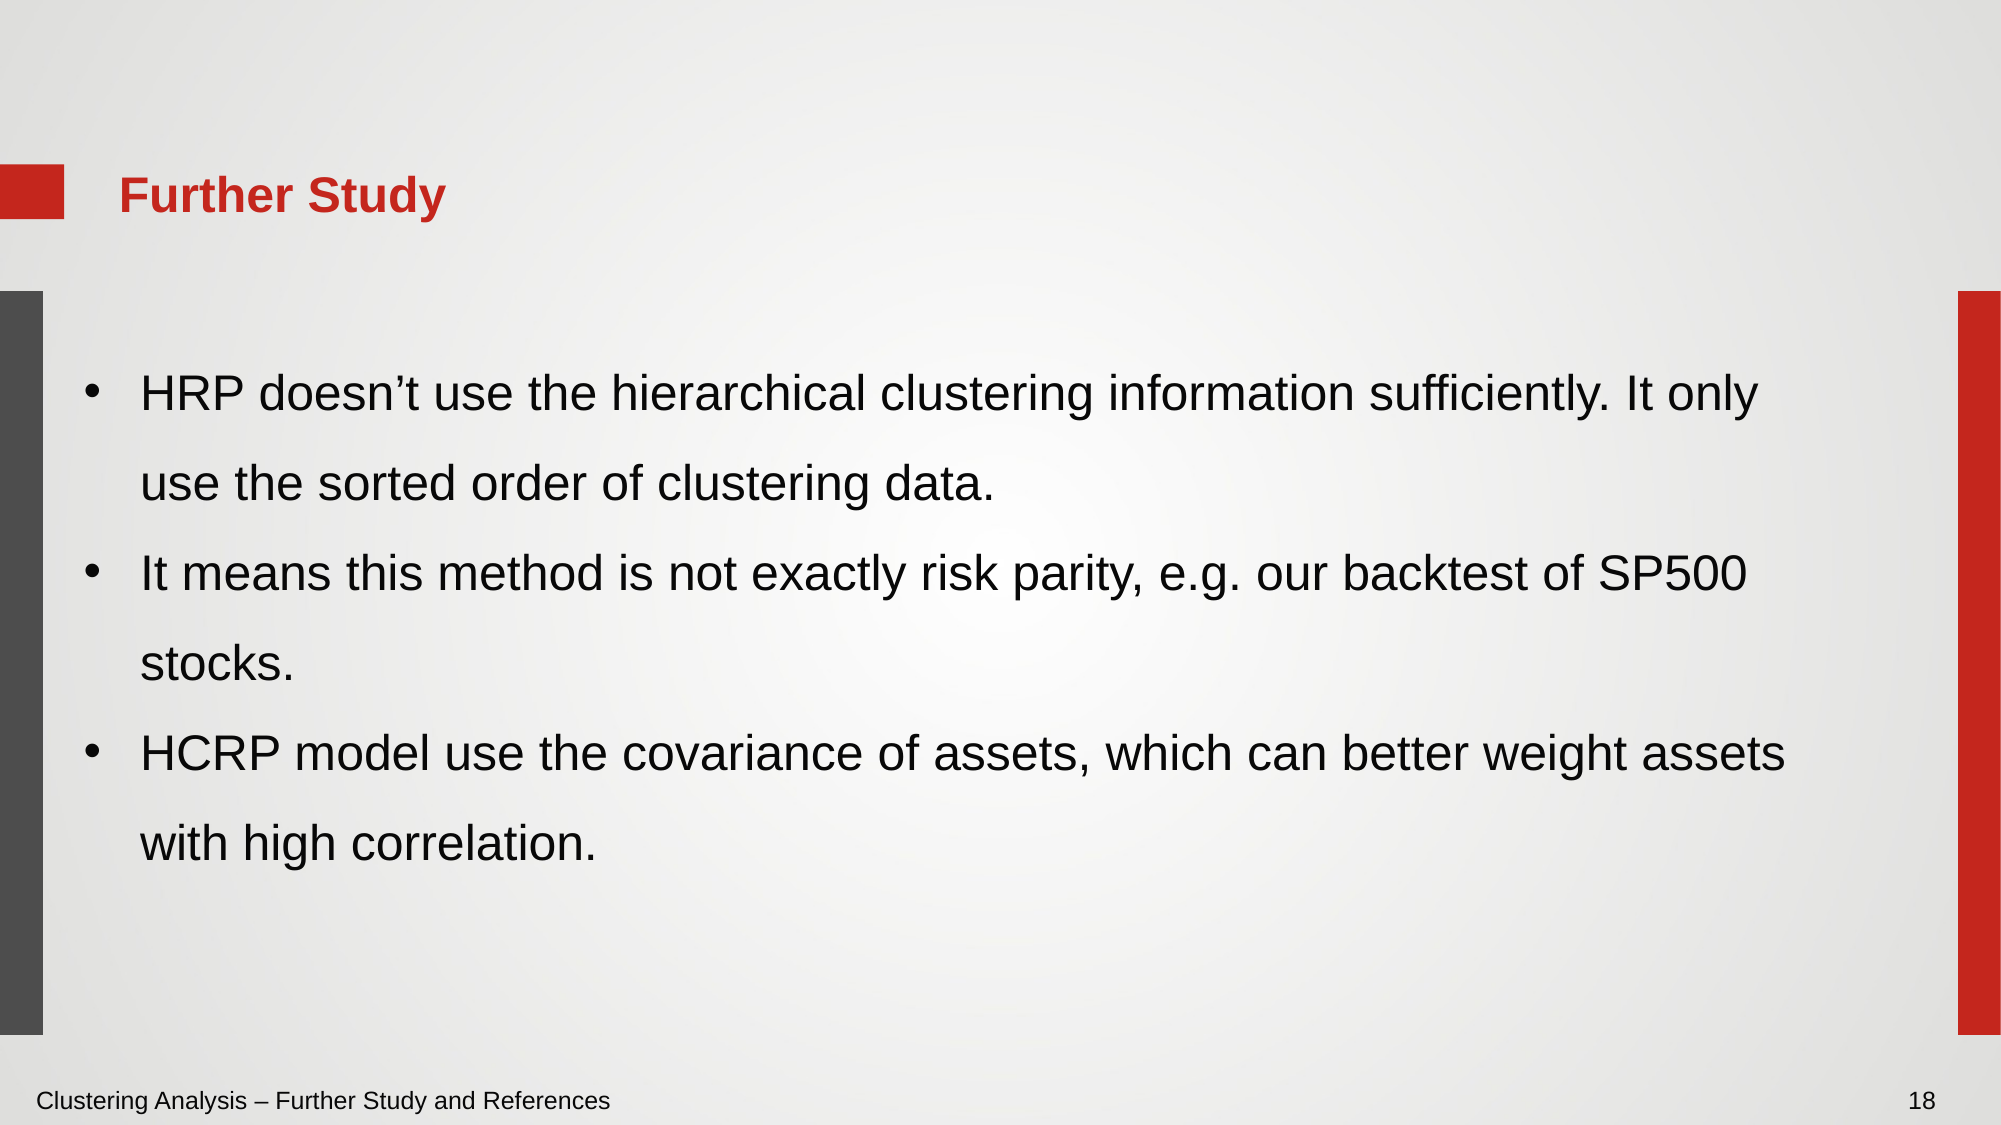

Further Study

HRP doesn’t use the hierarchical clustering information sufficiently. It only use the sorted order of clustering data.
It means this method is not exactly risk parity, e.g. our backtest of SP500 stocks.
HCRP model use the covariance of assets, which can better weight assets with high correlation.
Clustering Analysis – Further Study and References                                                                                                                                                                                          18